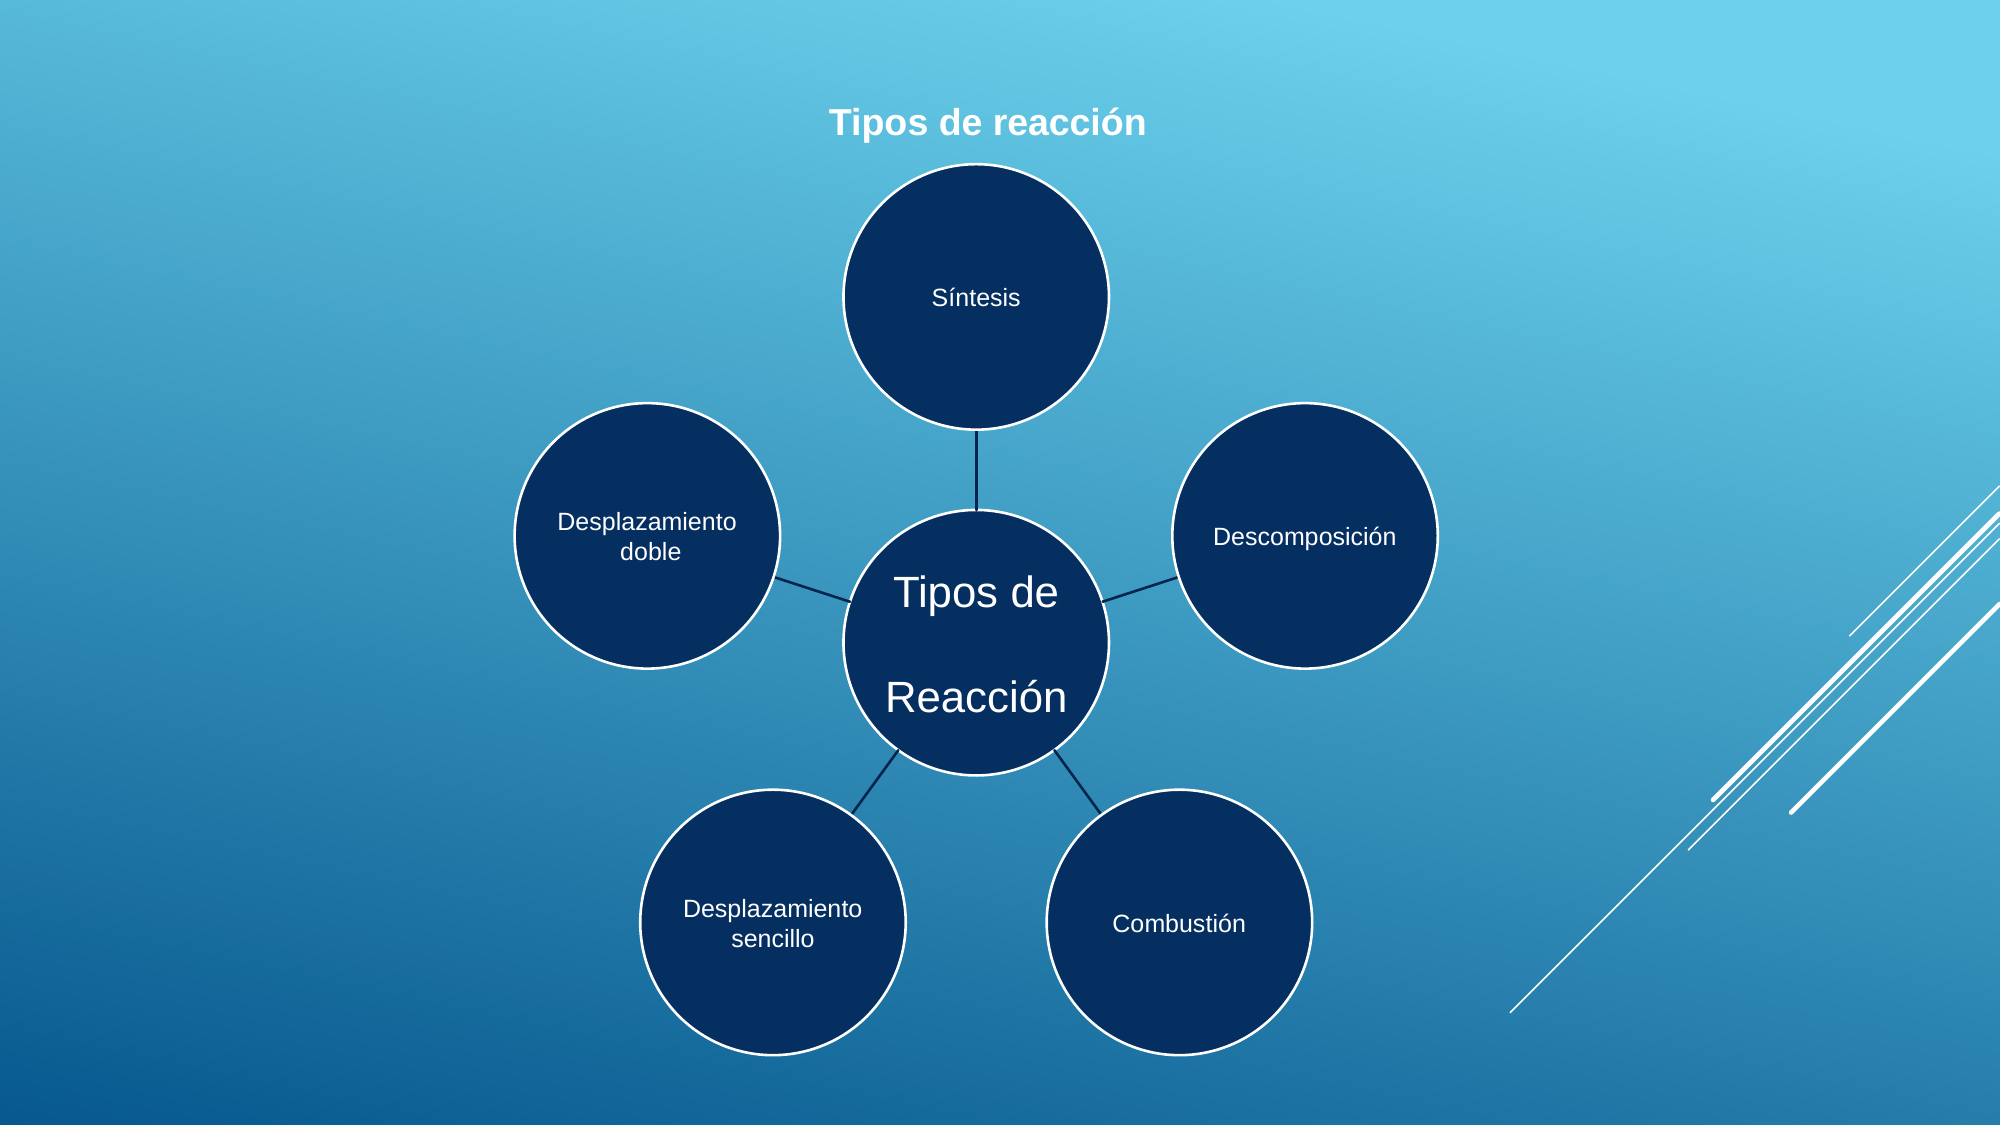

Tipos de reacción
Tipos de
 Reacción

Síntesis

Descomposición

Combustión

Desplazamiento
sencillo

Desplazamiento
 doble